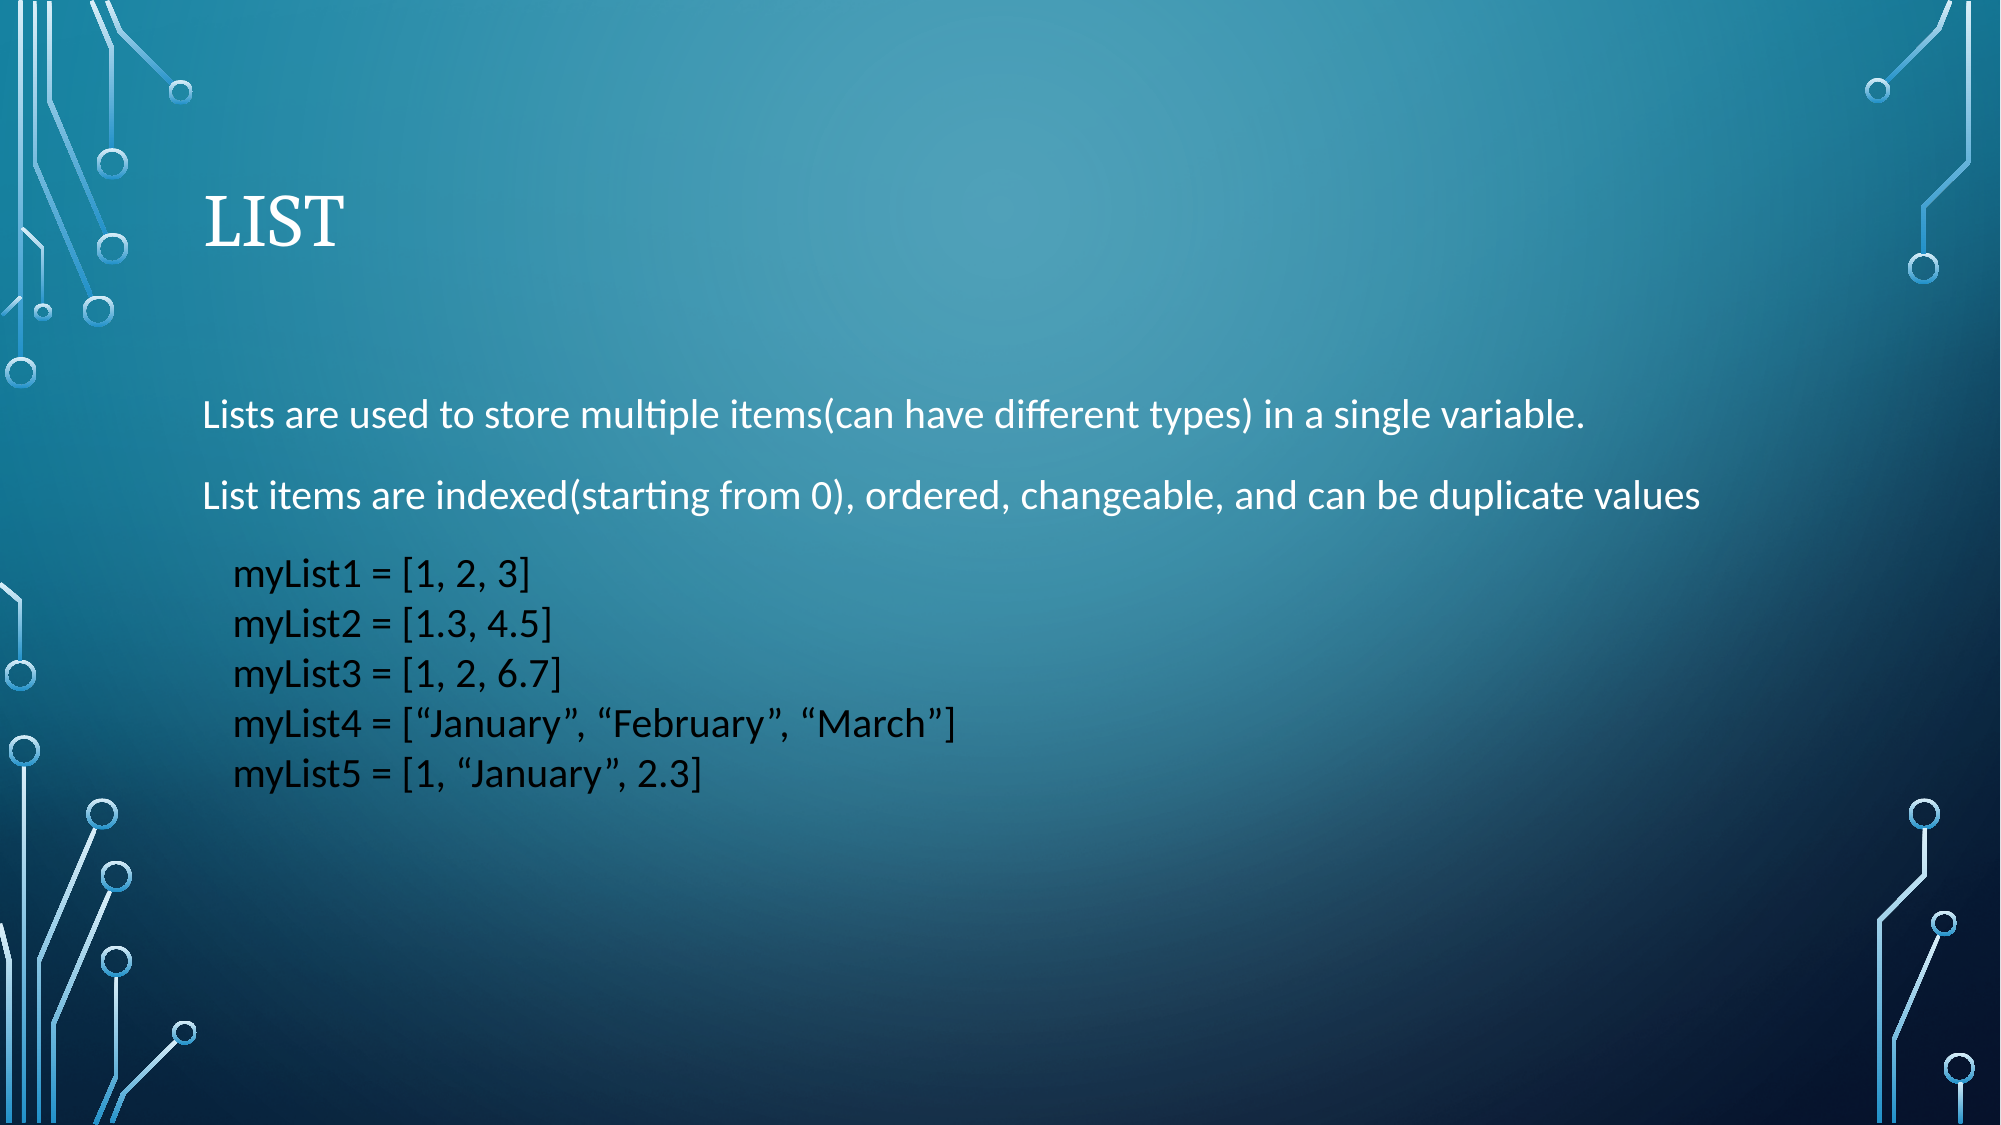

# List
Lists are used to store multiple items(can have different types) in a single variable.
List items are indexed(starting from 0), ordered, changeable, and can be duplicate values

myList1 = [1, 2, 3]
myList2 = [1.3, 4.5]
myList3 = [1, 2, 6.7]
myList4 = [“January”, “February”, “March”]
myList5 = [1, “January”, 2.3]